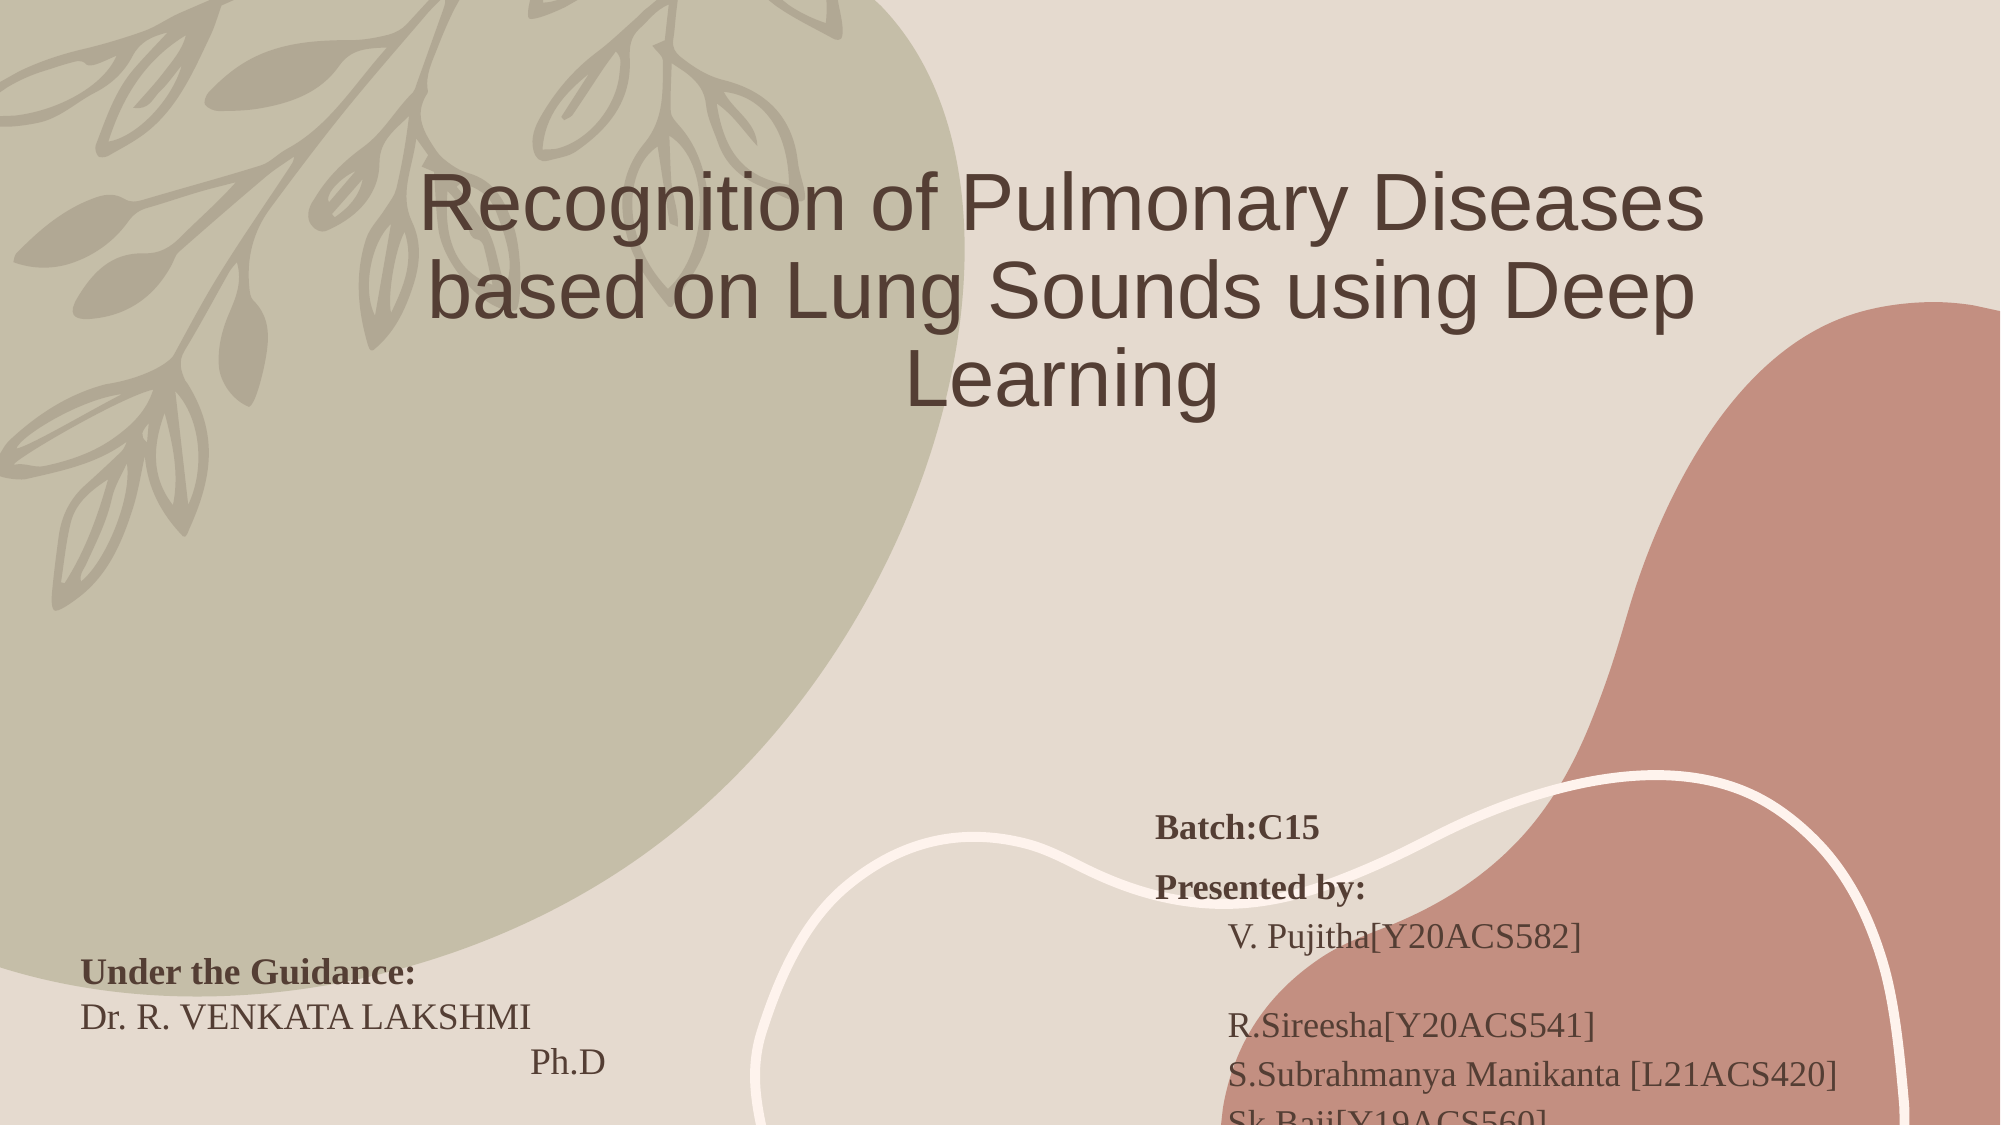

# Recognition of Pulmonary Diseases based on Lung Sounds using Deep Learning
Batch:C15
Presented by:
V. Pujitha[Y20ACS582]
R.Sireesha[Y20ACS541]
S.Subrahmanya Manikanta [L21ACS420]
Sk.Baji[Y19ACS560]

Under the Guidance:
Dr. R. VENKATA LAKSHMI
			Ph.D